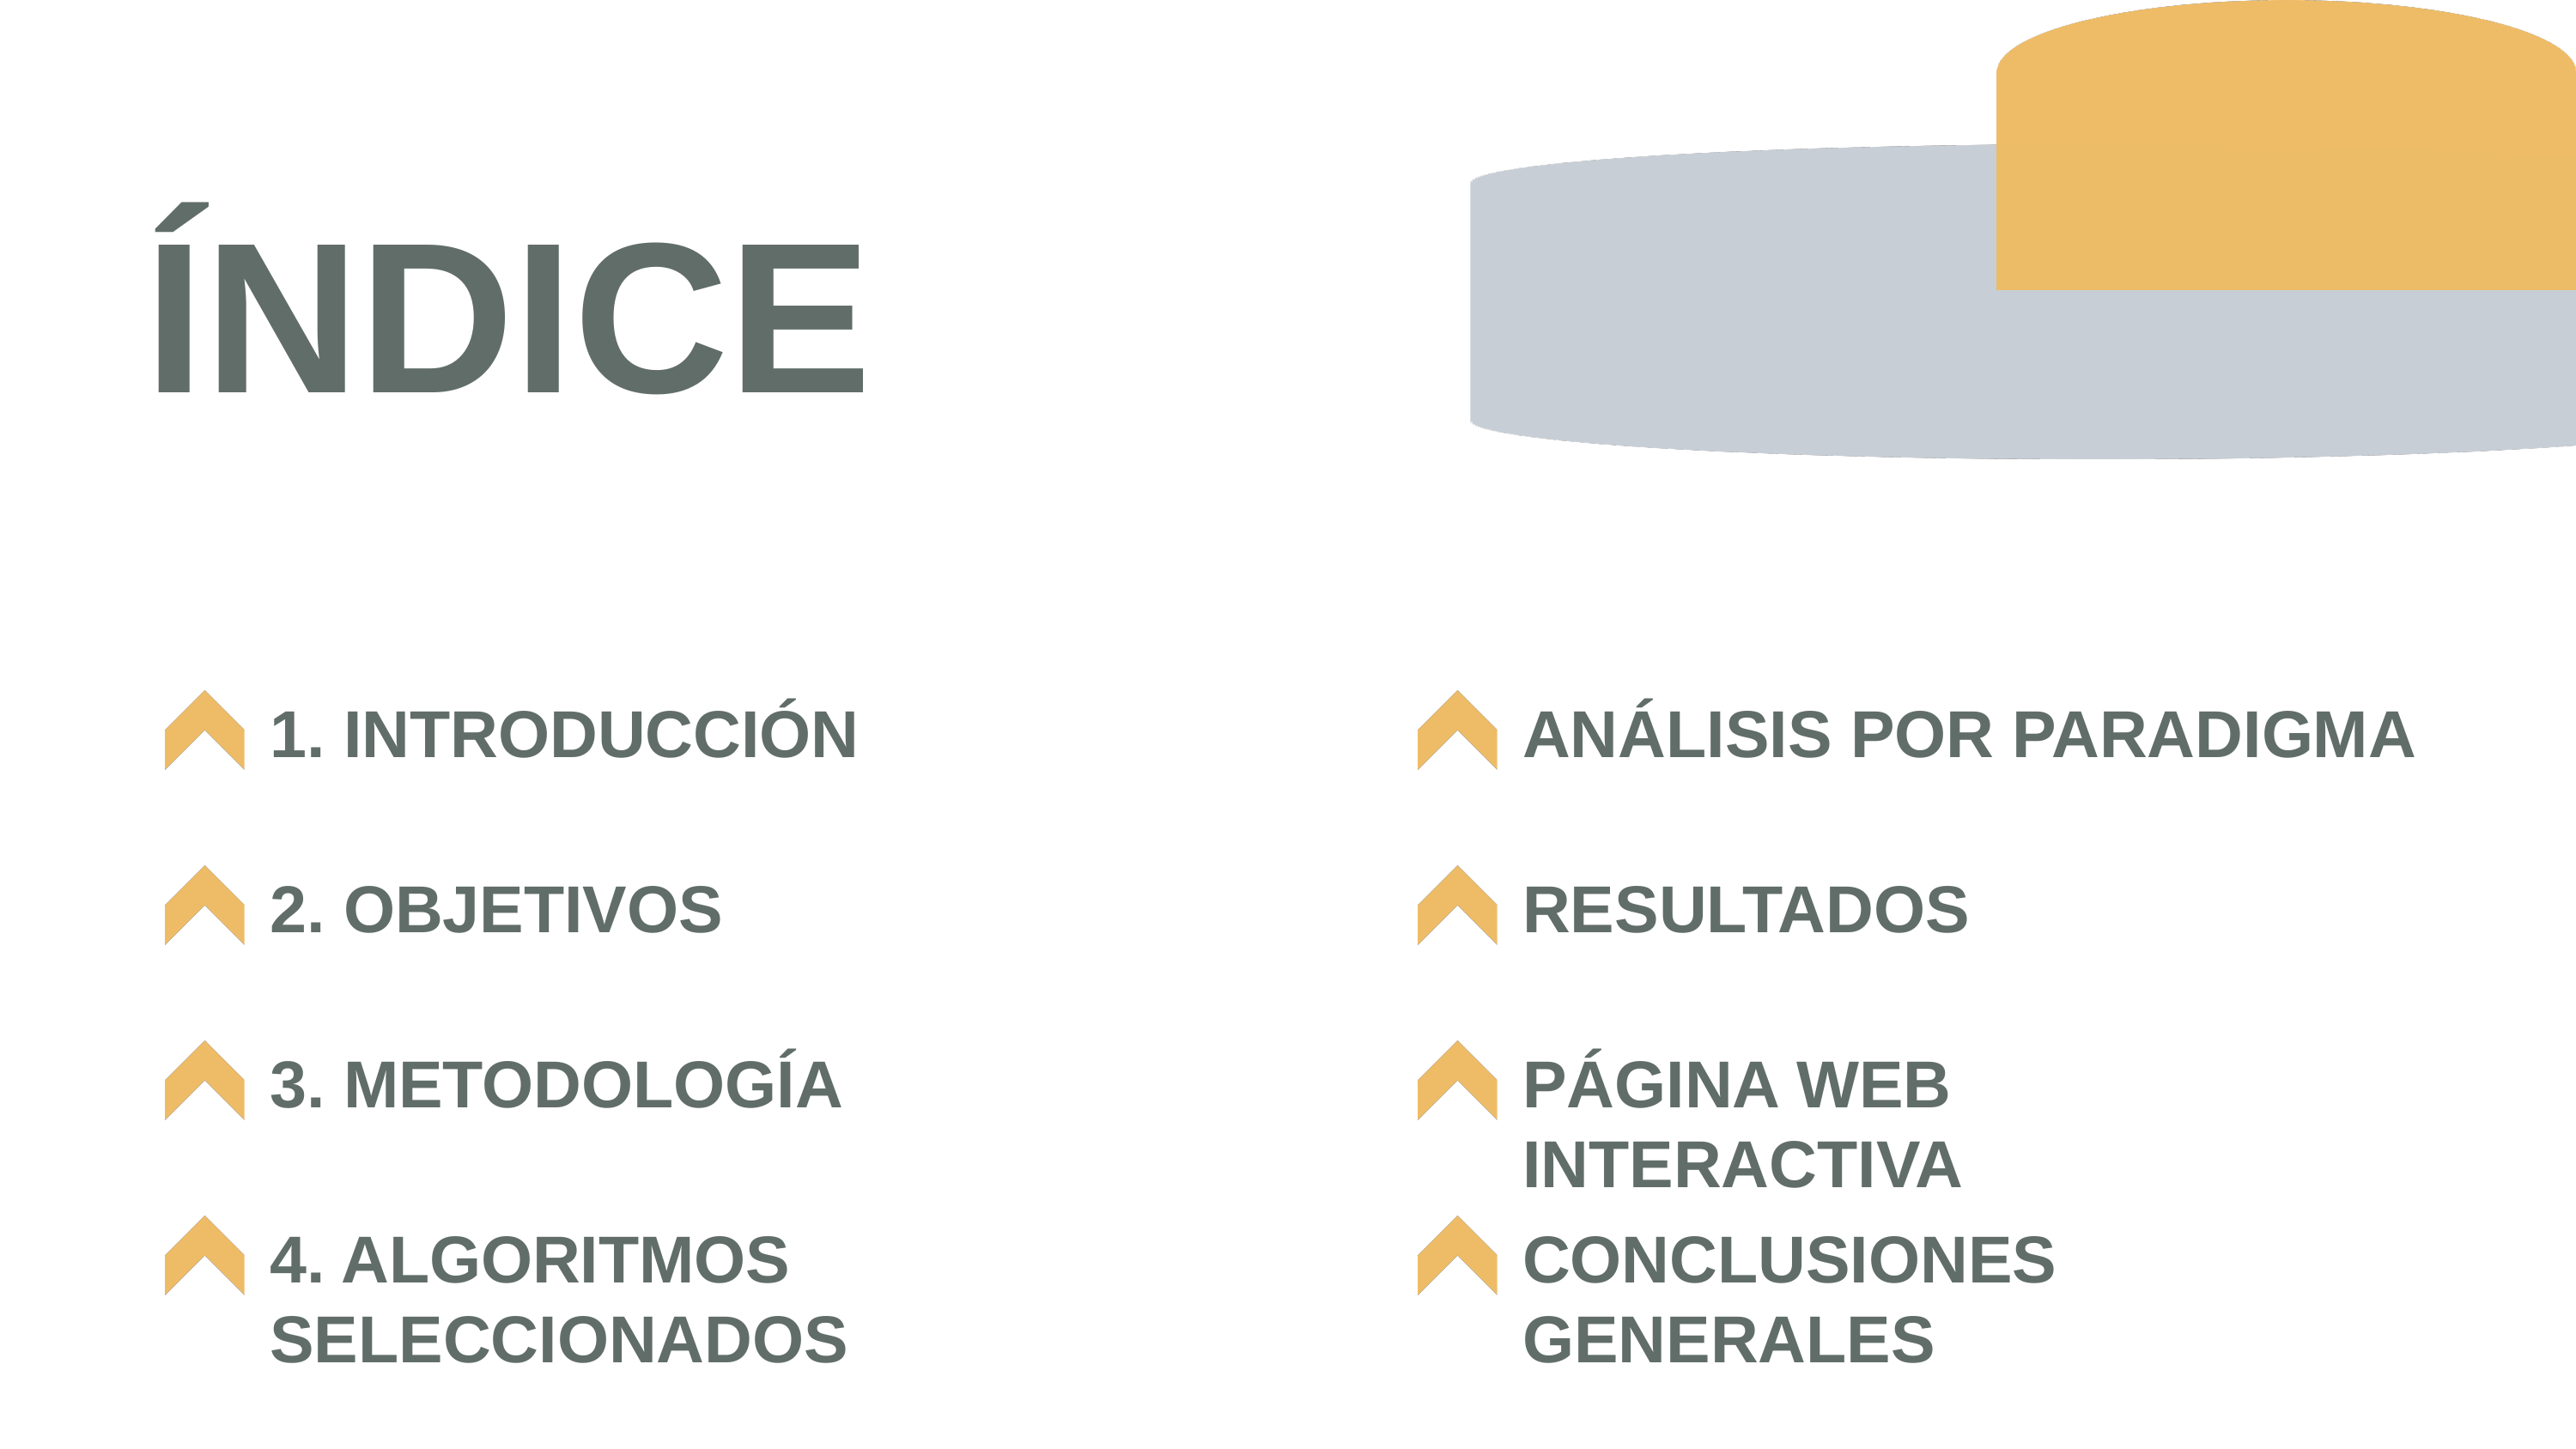

ÍNDICE

1. INTRODUCCIÓN

ANÁLISIS POR PARADIGMA

2. OBJETIVOS

RESULTADOS

3. METODOLOGÍA

PÁGINA WEB INTERACTIVA

4. ALGORITMOS SELECCIONADOS

CONCLUSIONES GENERALES